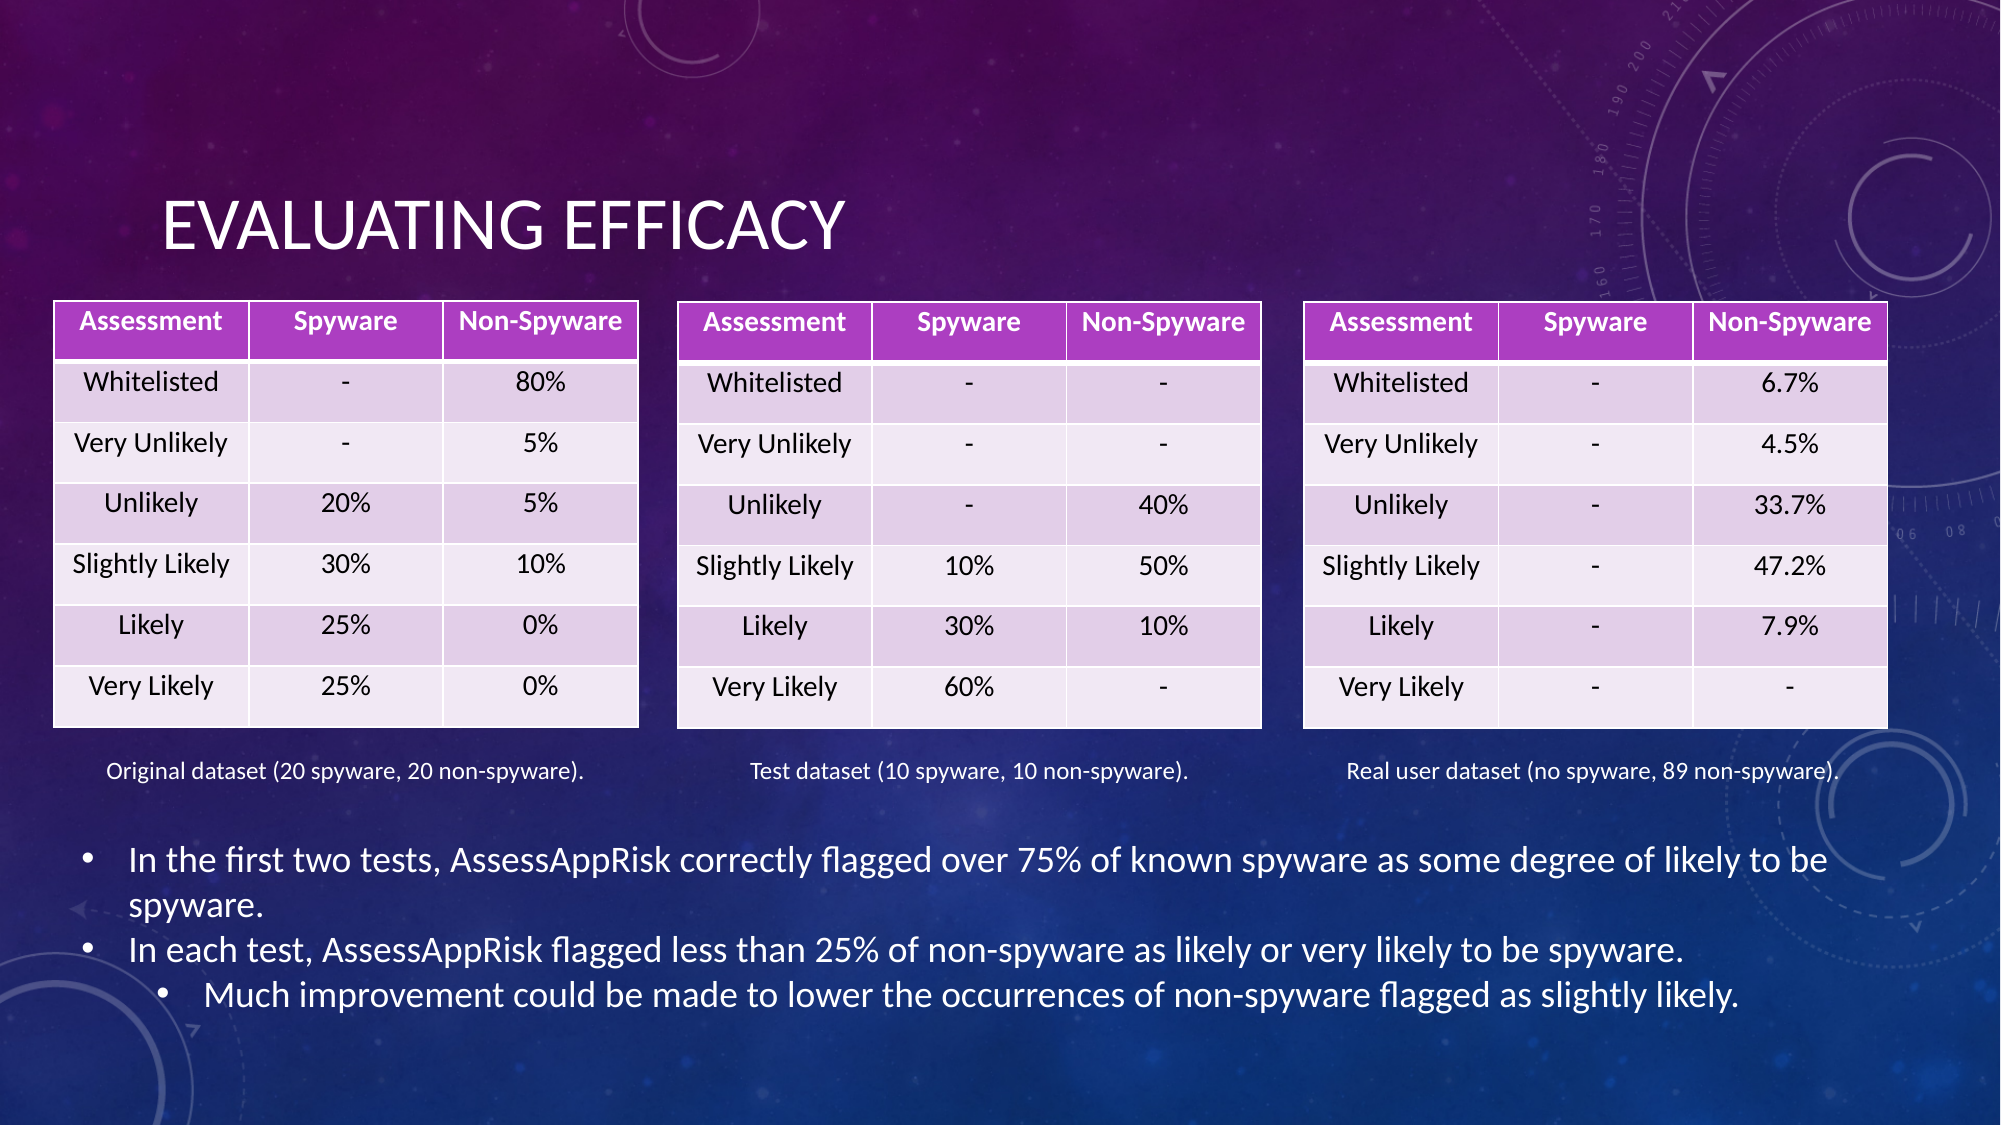

# Evaluating Efficacy
| Assessment | Spyware | Non-Spyware |
| --- | --- | --- |
| Whitelisted | - | 80% |
| Very Unlikely | - | 5% |
| Unlikely | 20% | 5% |
| Slightly Likely | 30% | 10% |
| Likely | 25% | 0% |
| Very Likely | 25% | 0% |
| Assessment | Spyware | Non-Spyware |
| --- | --- | --- |
| Whitelisted | - | - |
| Very Unlikely | - | - |
| Unlikely | - | 40% |
| Slightly Likely | 10% | 50% |
| Likely | 30% | 10% |
| Very Likely | 60% | - |
| Assessment | Spyware | Non-Spyware |
| --- | --- | --- |
| Whitelisted | - | 6.7% |
| Very Unlikely | - | 4.5% |
| Unlikely | - | 33.7% |
| Slightly Likely | - | 47.2% |
| Likely | - | 7.9% |
| Very Likely | - | - |
Original dataset (20 spyware, 20 non-spyware).
Test dataset (10 spyware, 10 non-spyware).
Real user dataset (no spyware, 89 non-spyware).
In the first two tests, AssessAppRisk correctly flagged over 75% of known spyware as some degree of likely to be spyware.
In each test, AssessAppRisk flagged less than 25% of non-spyware as likely or very likely to be spyware.
Much improvement could be made to lower the occurrences of non-spyware flagged as slightly likely.